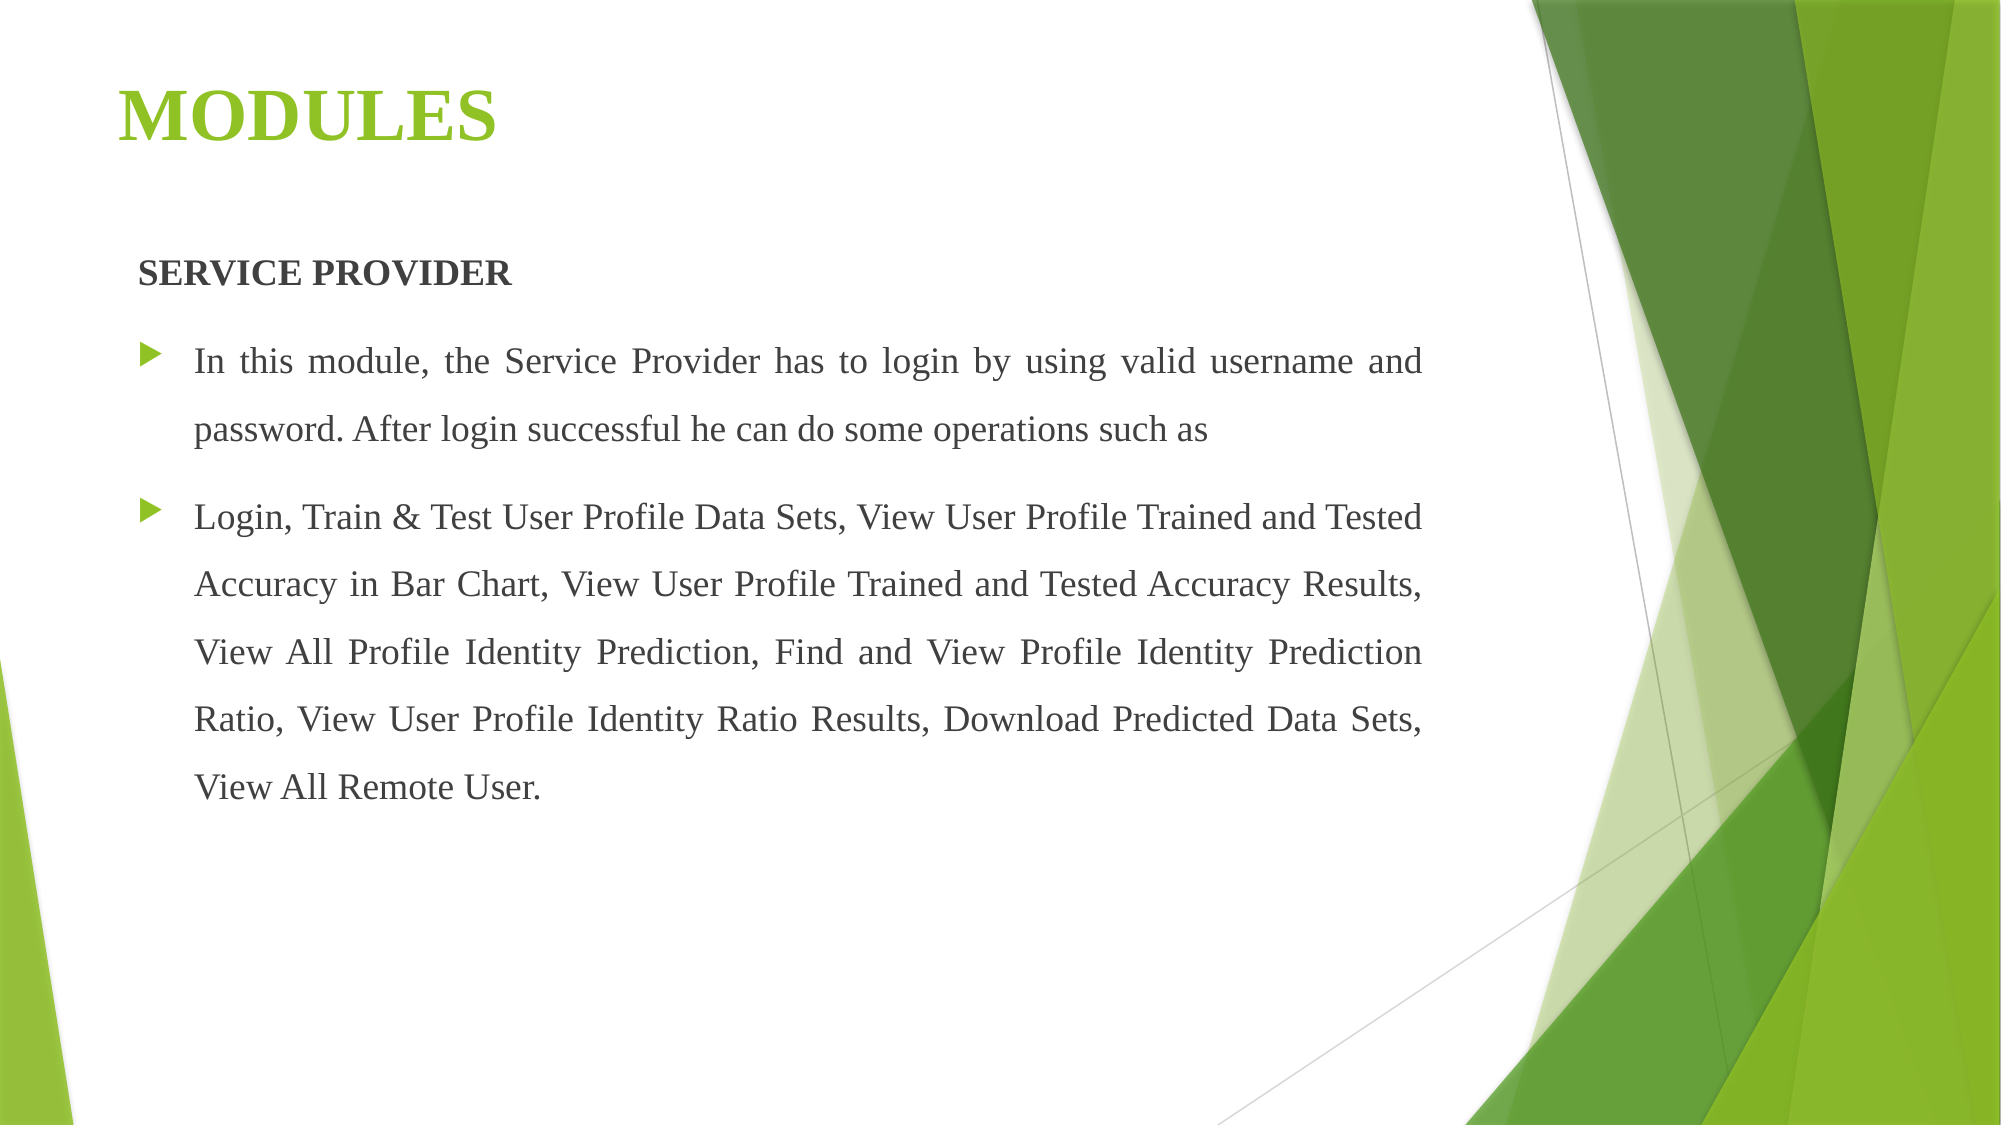

# MODULES
  SERVICE PROVIDER
In this module, the Service Provider has to login by using valid username and password. After login successful he can do some operations such as
Login, Train & Test User Profile Data Sets, View User Profile Trained and Tested Accuracy in Bar Chart, View User Profile Trained and Tested Accuracy Results, View All Profile Identity Prediction, Find and View Profile Identity Prediction Ratio, View User Profile Identity Ratio Results, Download Predicted Data Sets, View All Remote User.